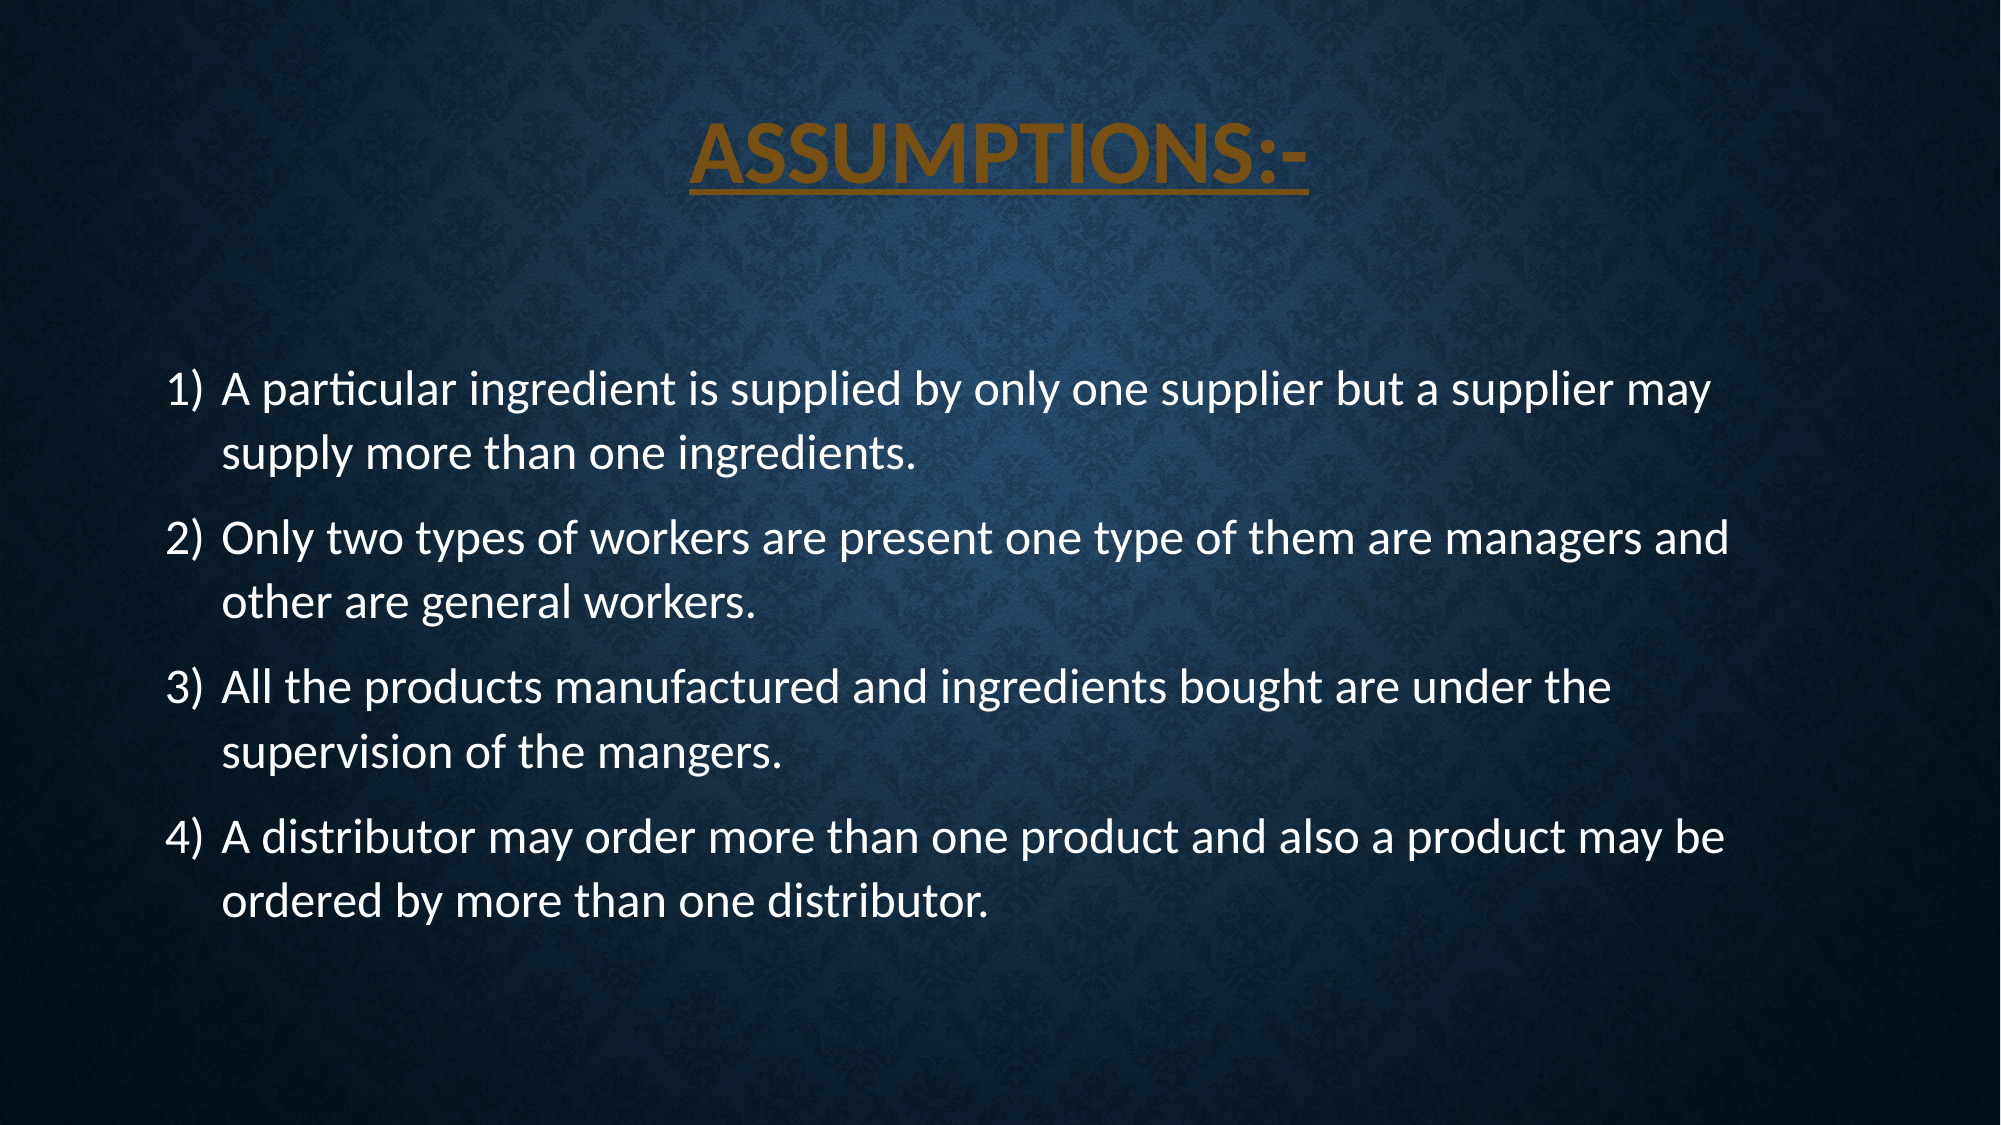

# ASSUMPTIONS:-
A particular ingredient is supplied by only one supplier but a supplier may supply more than one ingredients.
Only two types of workers are present one type of them are managers and other are general workers.
All the products manufactured and ingredients bought are under the supervision of the mangers.
A distributor may order more than one product and also a product may be ordered by more than one distributor.